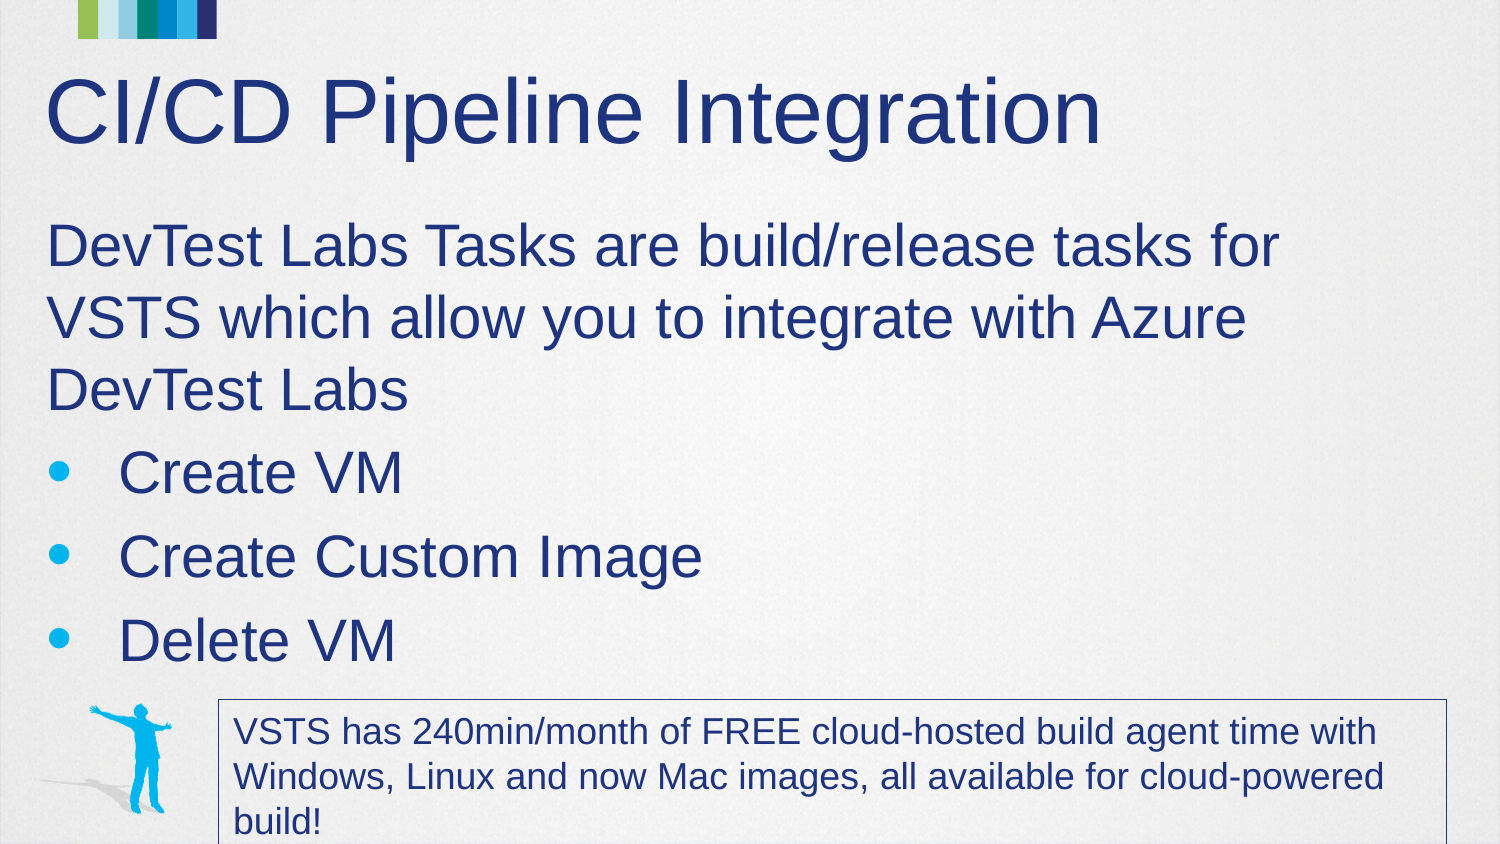

# CI/CD Pipeline Integration
DevTest Labs Tasks are build/release tasks for VSTS which allow you to integrate with Azure DevTest Labs
Create VM
Create Custom Image
Delete VM
VSTS has 240min/month of FREE cloud-hosted build agent time with Windows, Linux and now Mac images, all available for cloud-powered build!